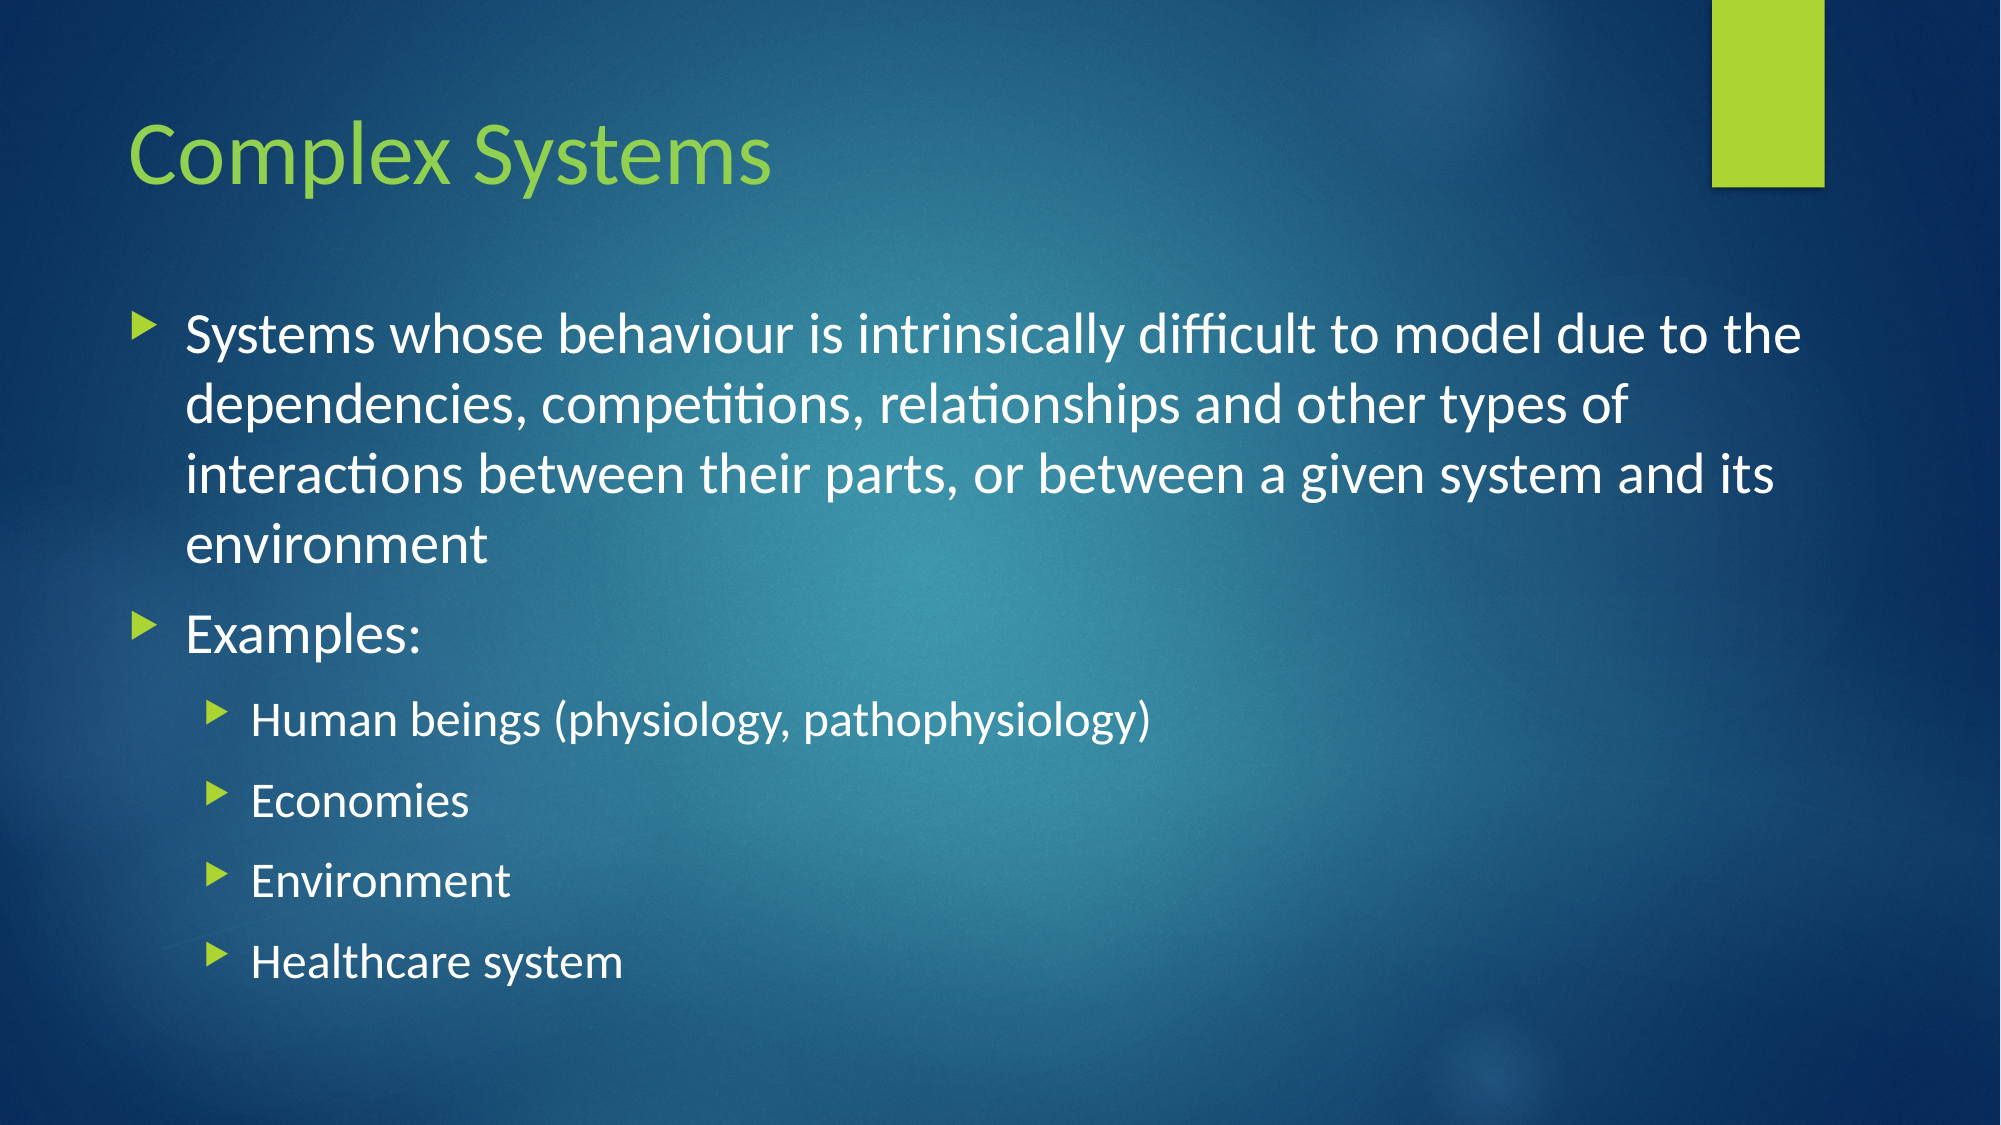

# Complex Systems
Systems whose behaviour is intrinsically difficult to model due to the dependencies, competitions, relationships and other types of interactions between their parts, or between a given system and its environment
Examples:
Human beings (physiology, pathophysiology)
Economies
Environment
Healthcare system